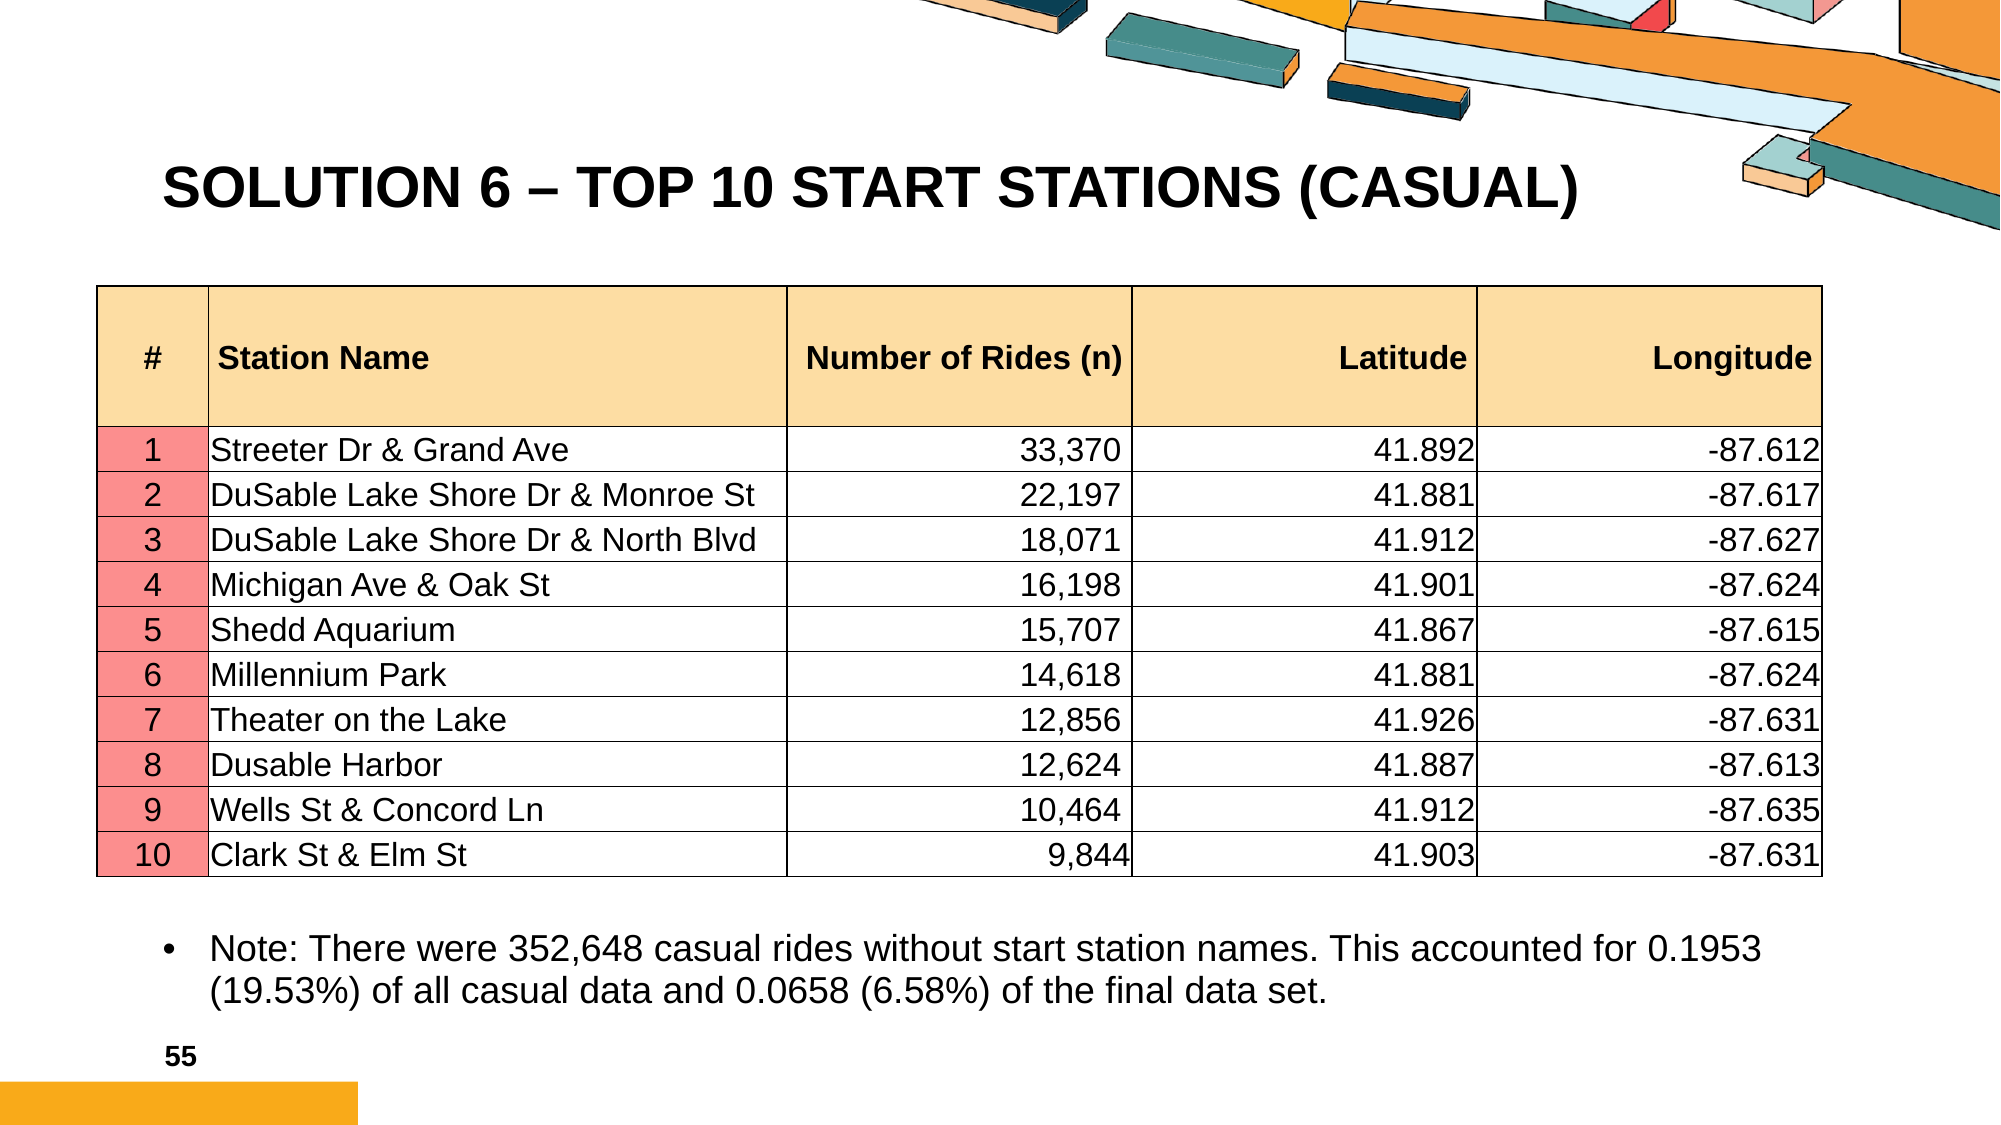

# Solution 6 – Top 10 Start Stations (Casual)
| # | Station Name | Number of Rides (n) | Latitude | Longitude |
| --- | --- | --- | --- | --- |
| 1 | Streeter Dr & Grand Ave | 33,370 | 41.892 | -87.612 |
| 2 | DuSable Lake Shore Dr & Monroe St | 22,197 | 41.881 | -87.617 |
| 3 | DuSable Lake Shore Dr & North Blvd | 18,071 | 41.912 | -87.627 |
| 4 | Michigan Ave & Oak St | 16,198 | 41.901 | -87.624 |
| 5 | Shedd Aquarium | 15,707 | 41.867 | -87.615 |
| 6 | Millennium Park | 14,618 | 41.881 | -87.624 |
| 7 | Theater on the Lake | 12,856 | 41.926 | -87.631 |
| 8 | Dusable Harbor | 12,624 | 41.887 | -87.613 |
| 9 | Wells St & Concord Ln | 10,464 | 41.912 | -87.635 |
| 10 | Clark St & Elm St | 9,844 | 41.903 | -87.631 |
Note: There were 352,648 casual rides without start station names. This accounted for 0.1953 (19.53%) of all casual data and 0.0658 (6.58%) of the final data set.
55